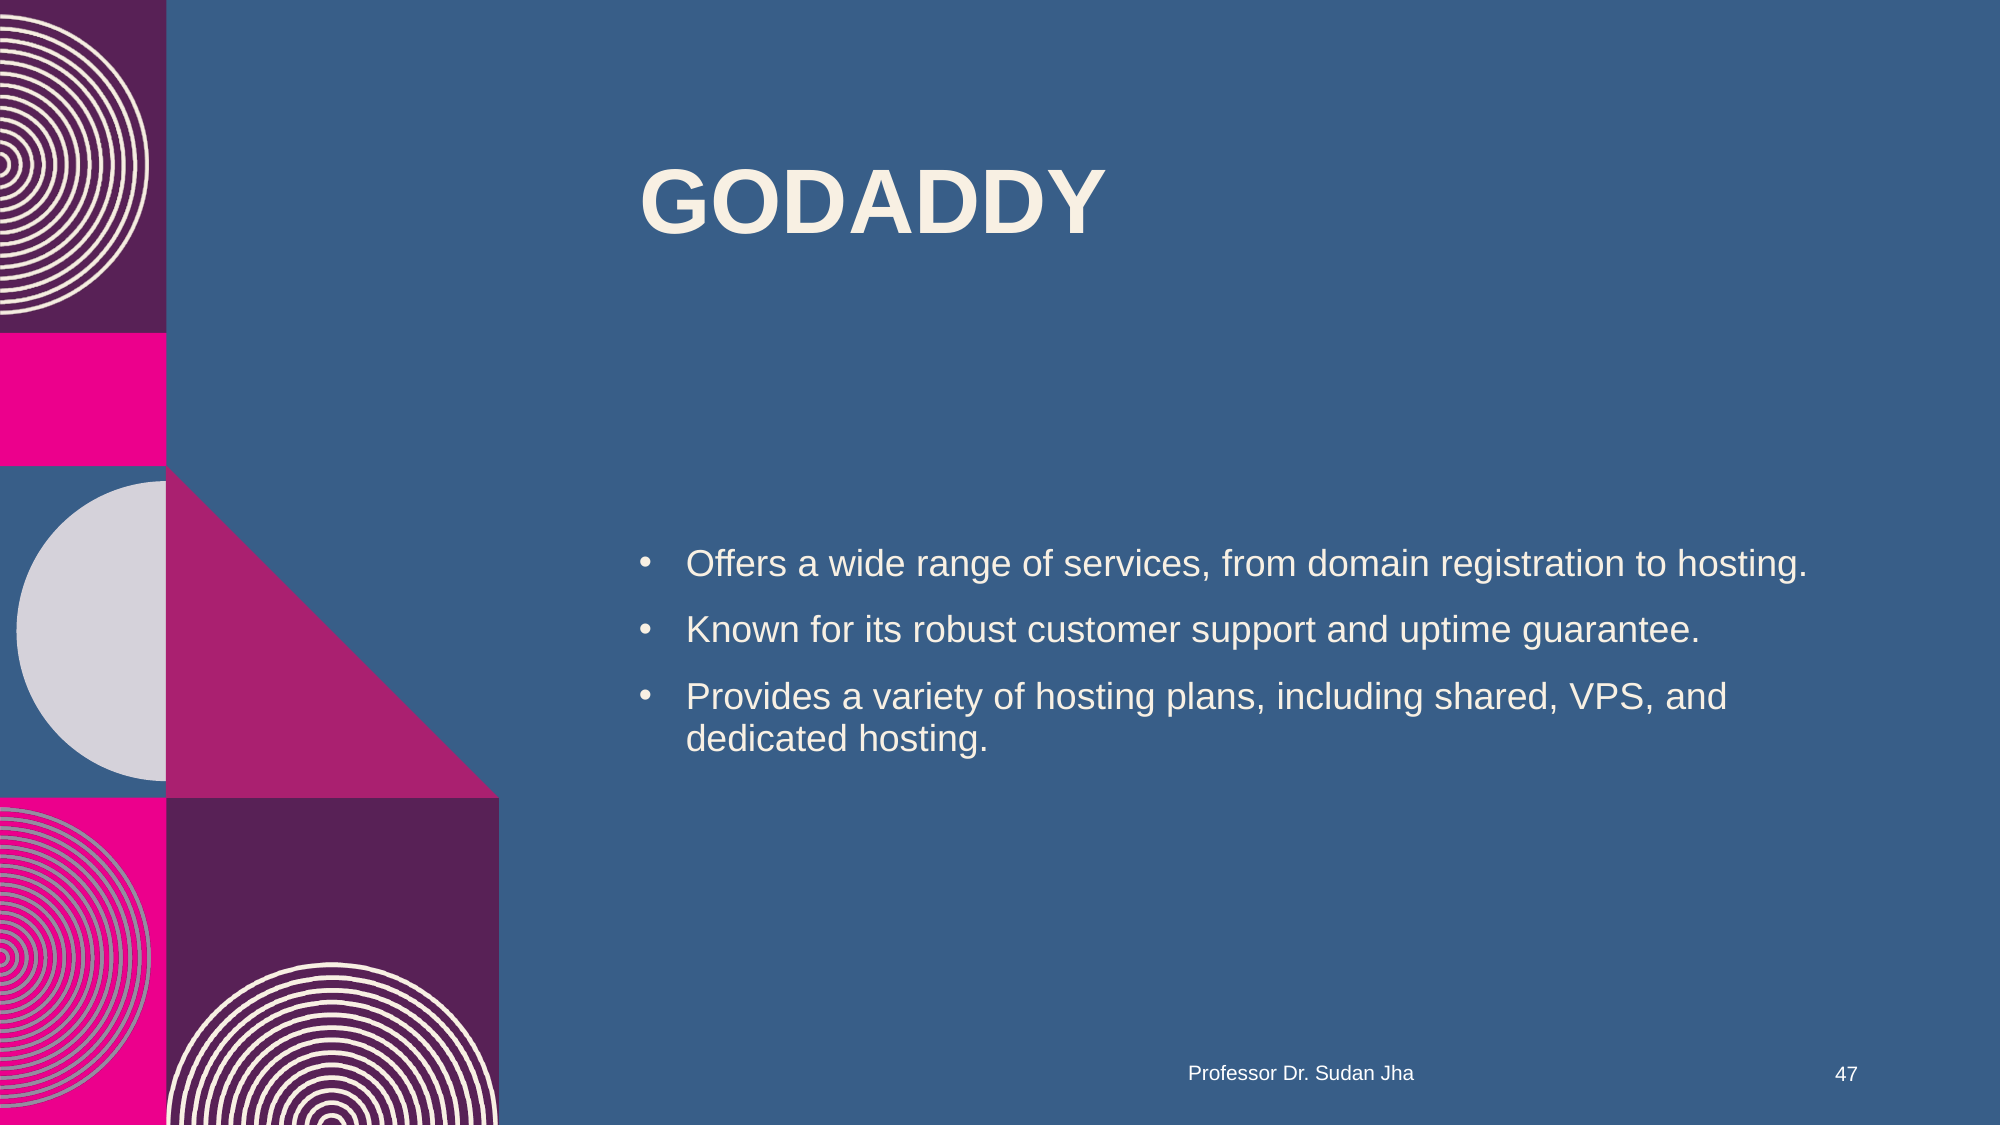

# GoDaddy
Offers a wide range of services, from domain registration to hosting.
Known for its robust customer support and uptime guarantee.
Provides a variety of hosting plans, including shared, VPS, and dedicated hosting.
Professor Dr. Sudan Jha
47